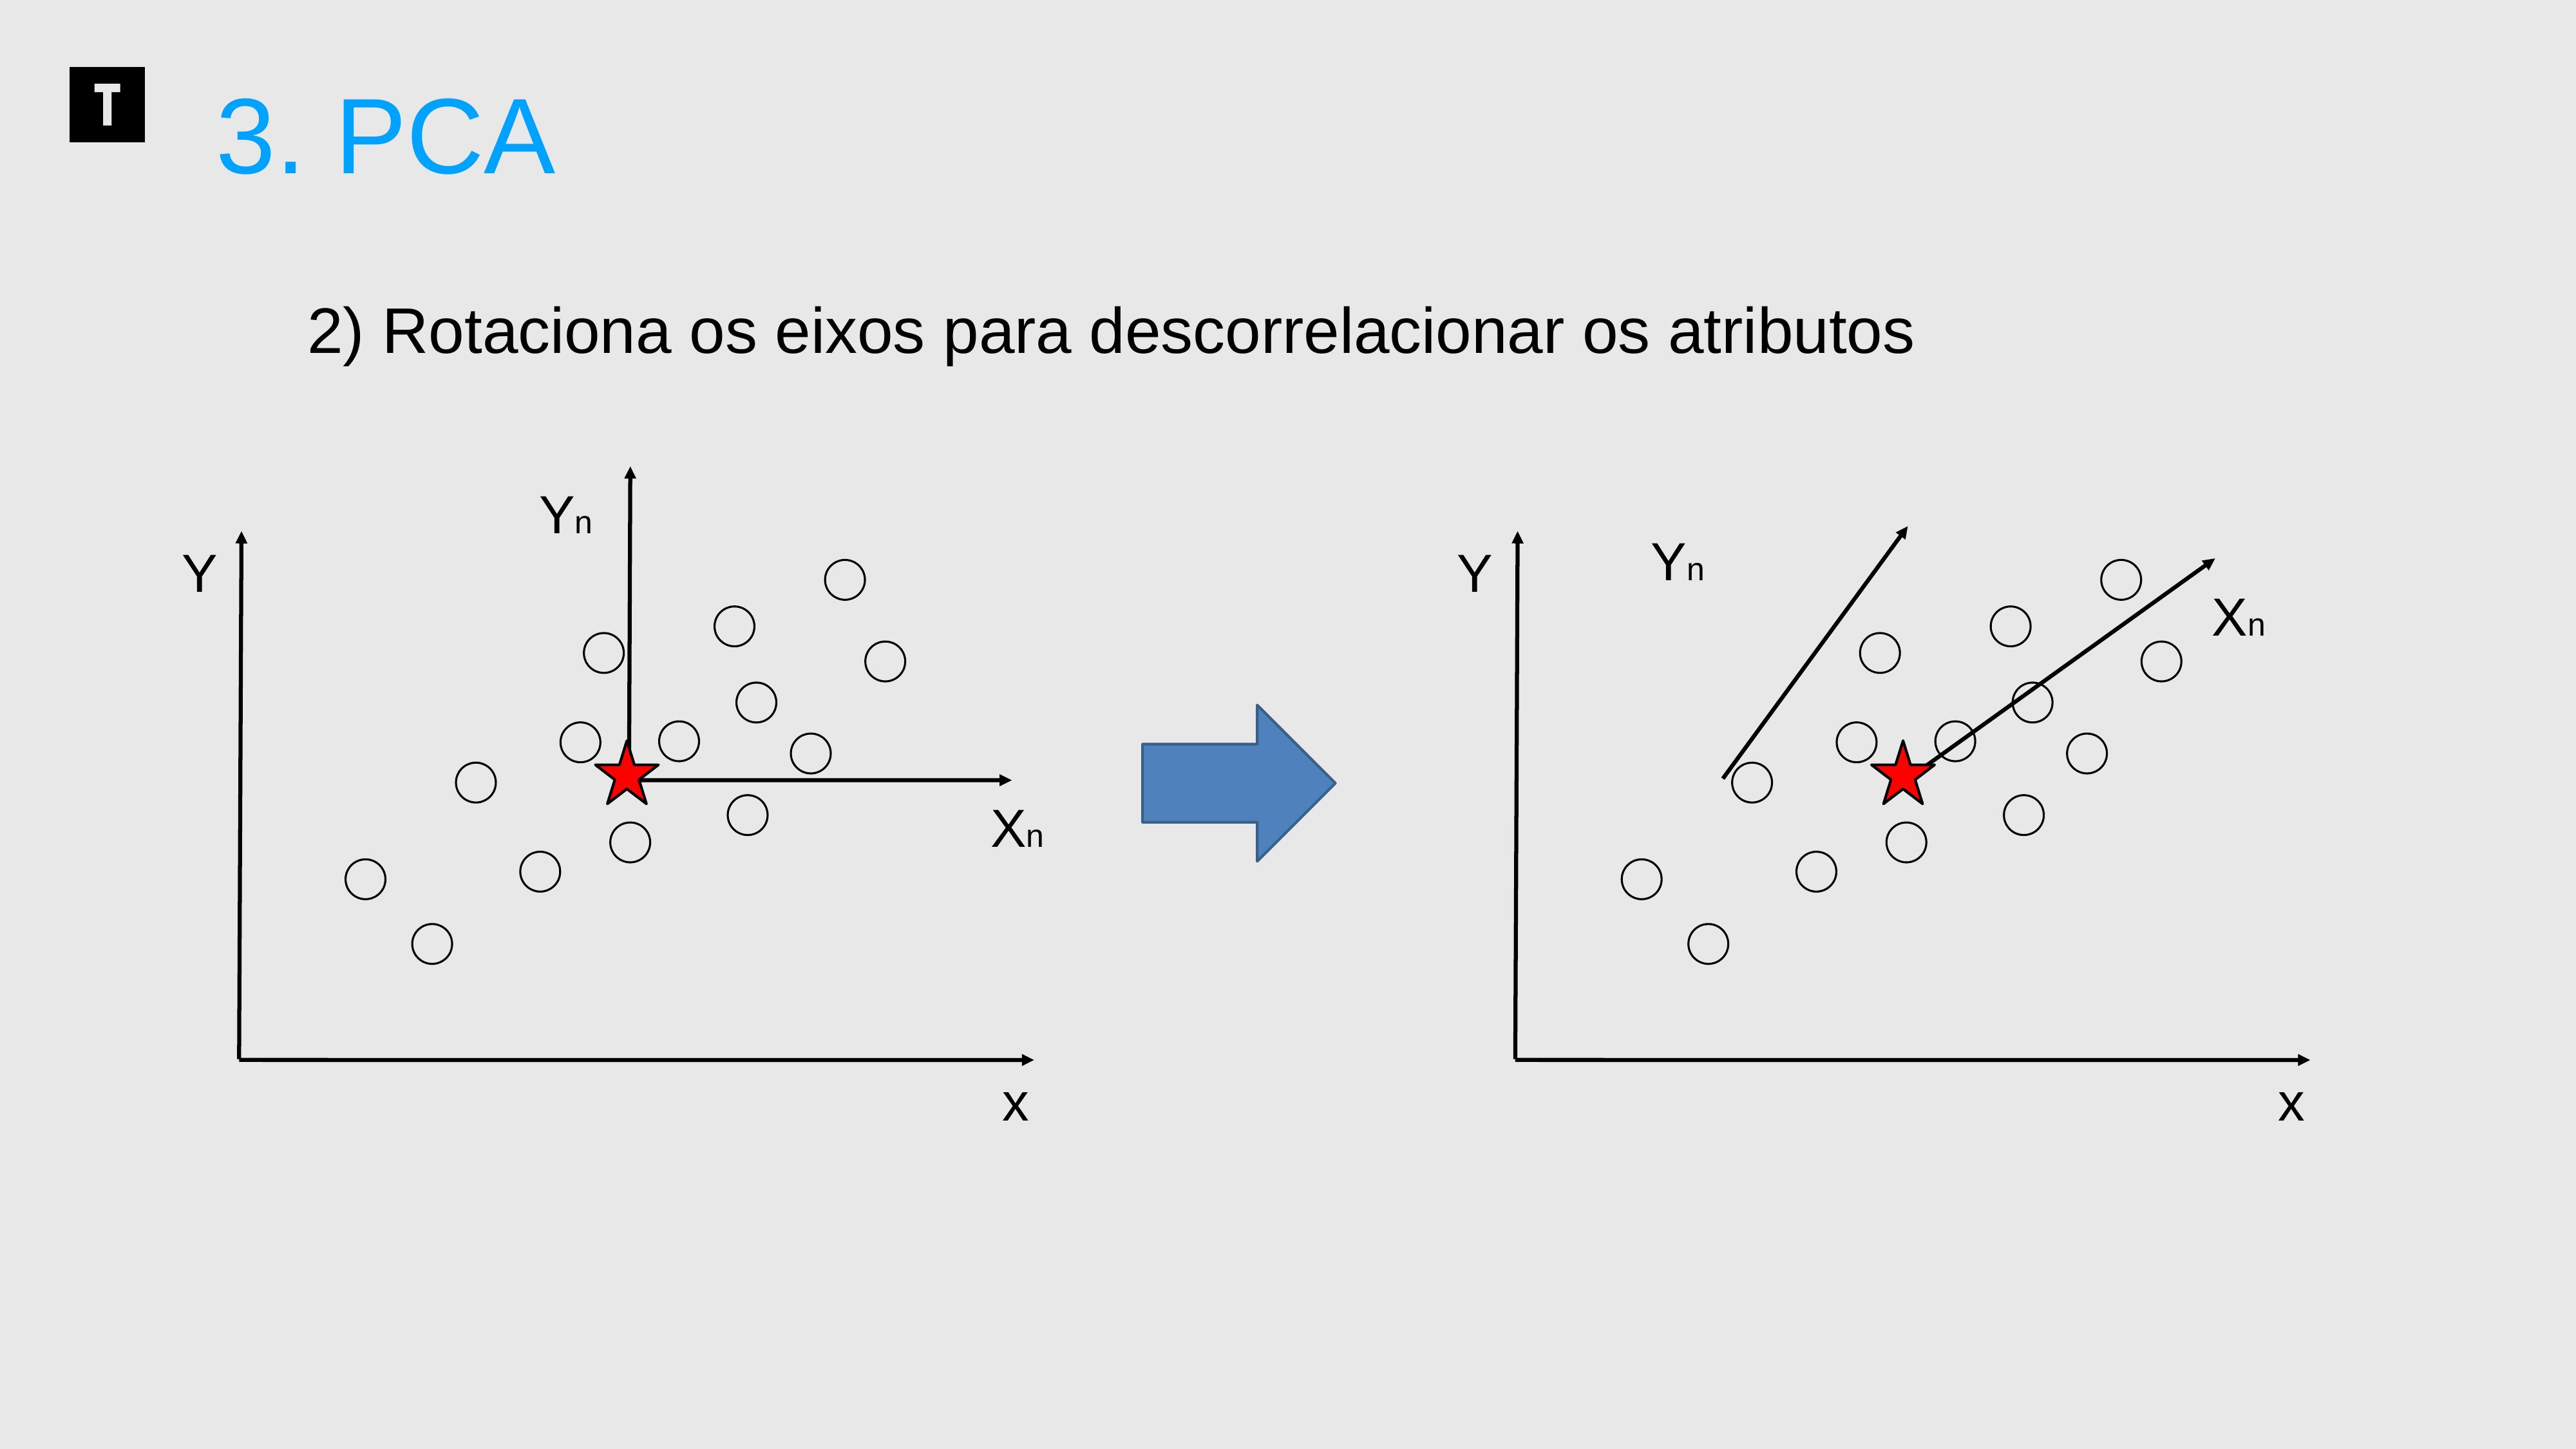

3. PCA

2) Rotaciona os eixos para descorrelacionar os atributos
Yn

Yn

Y
Y

Xn

Xn

x
x